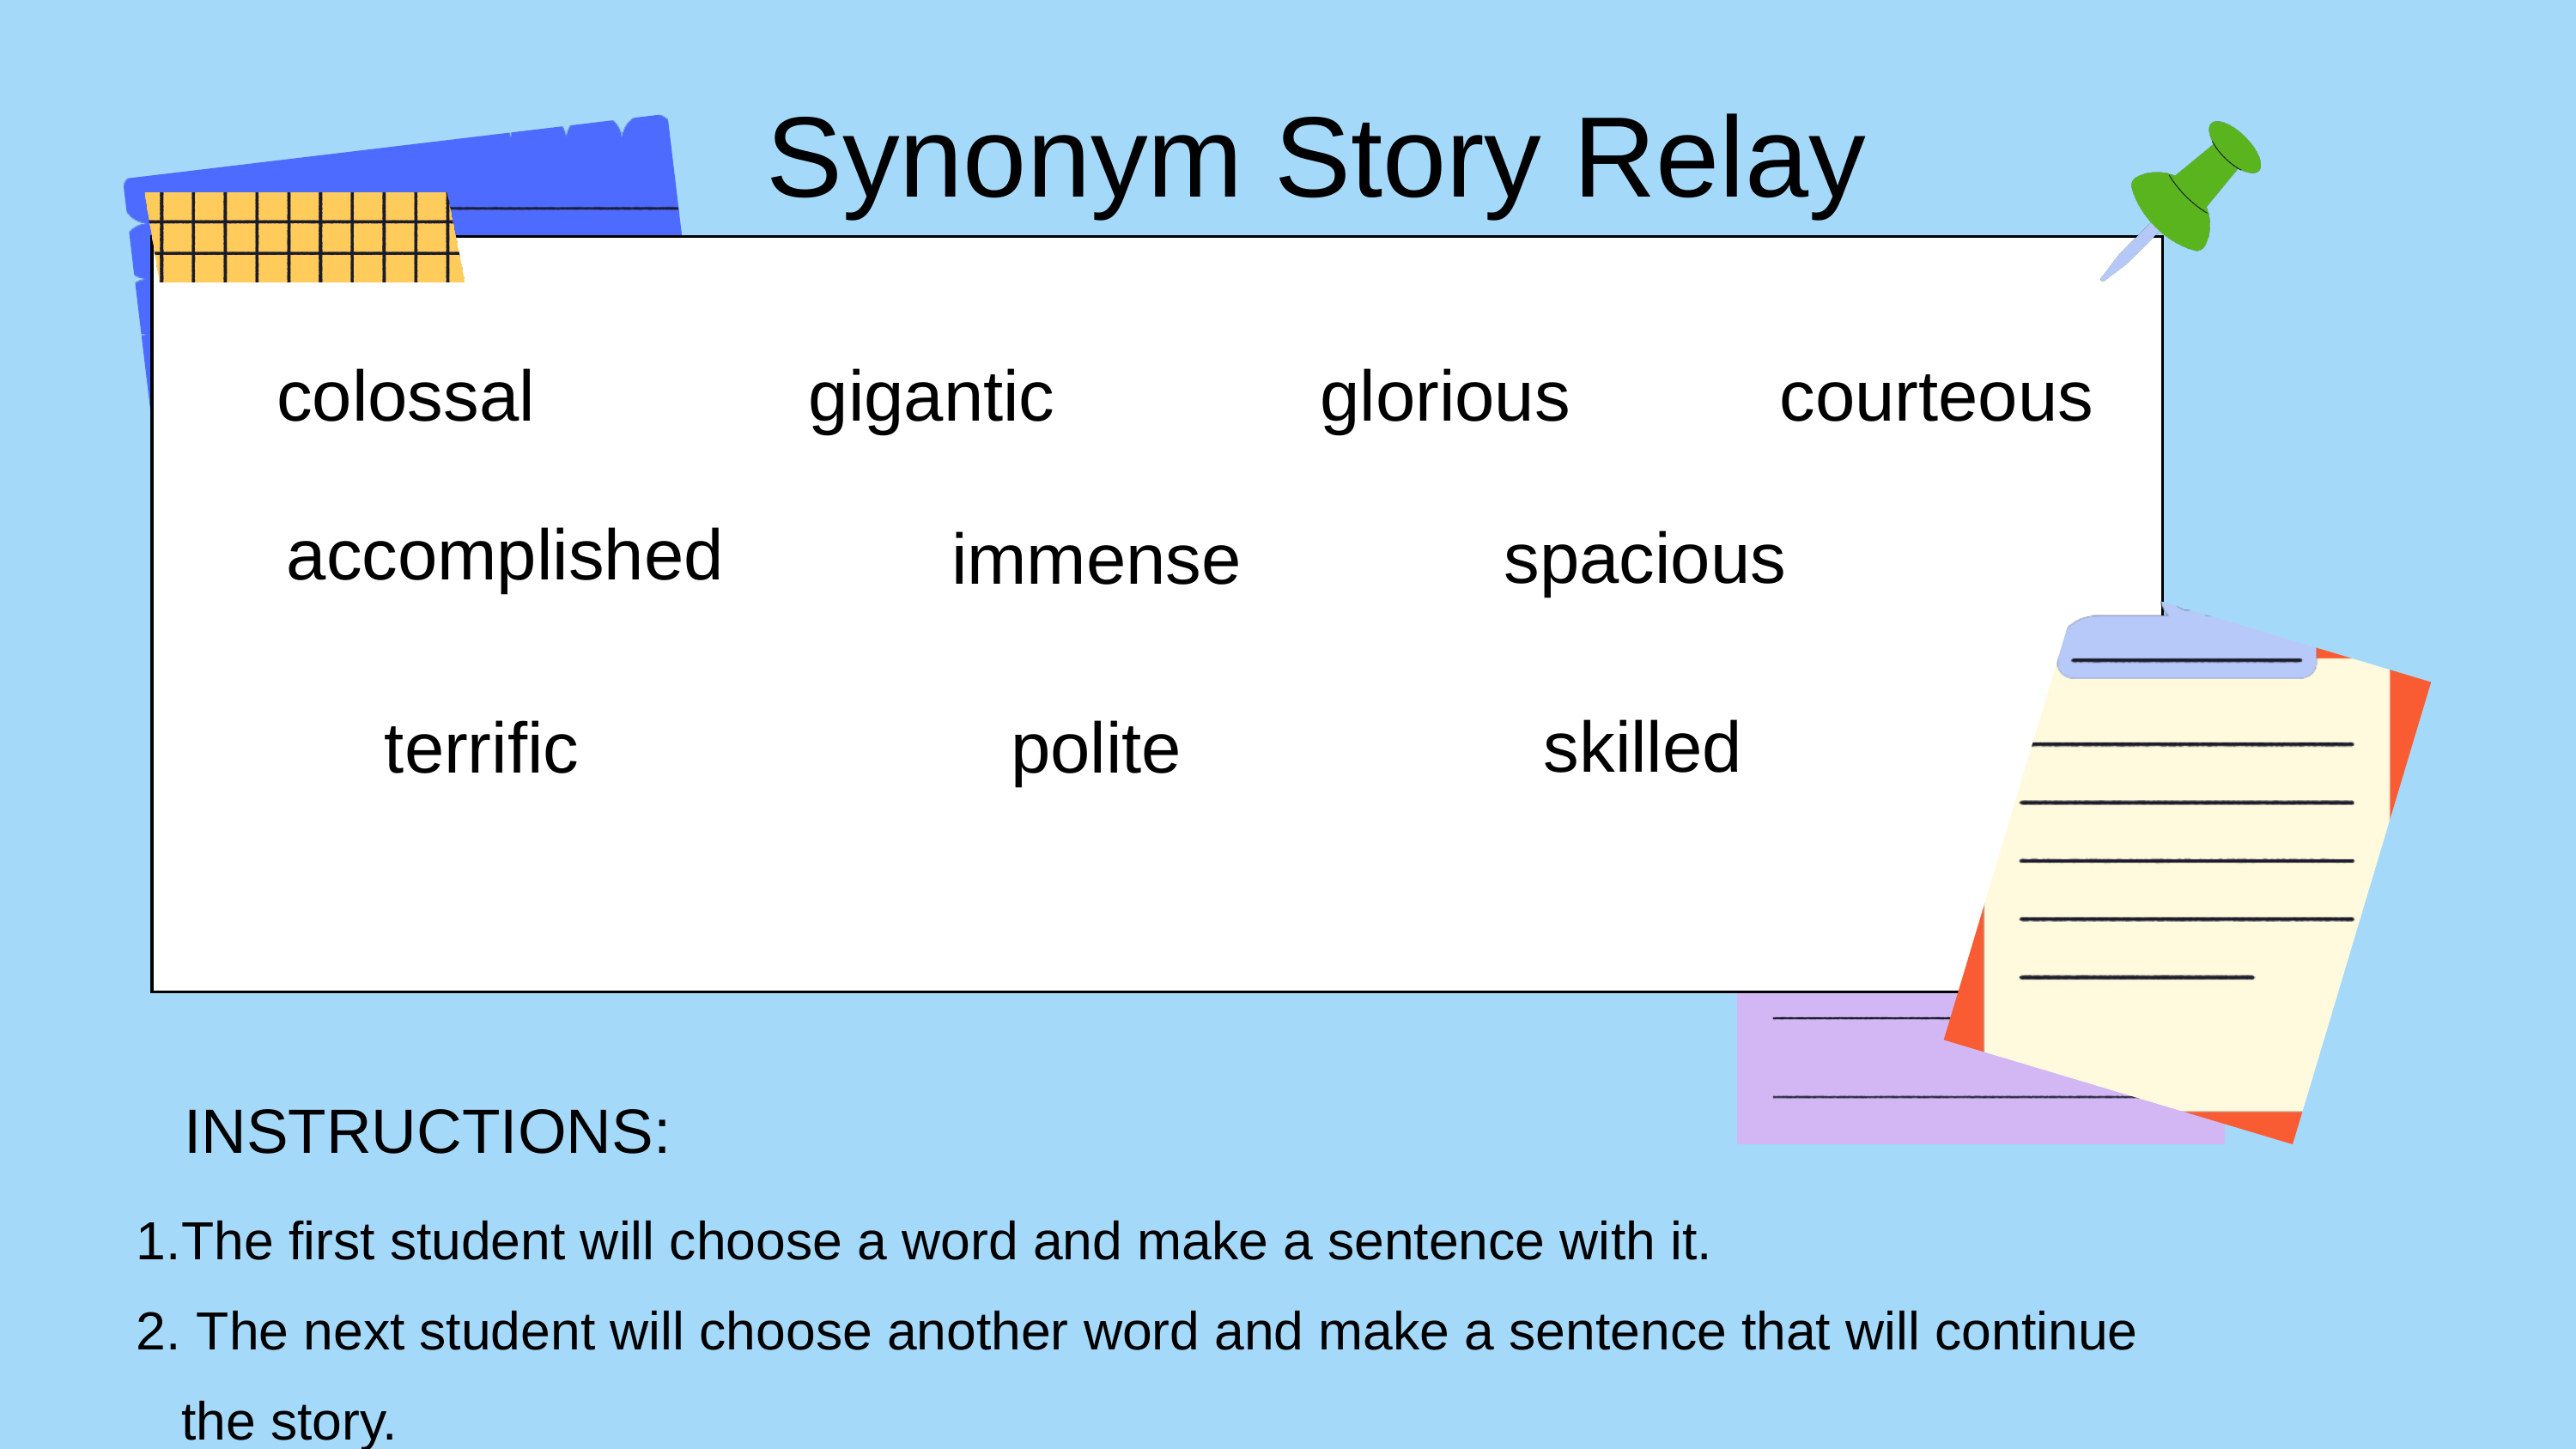

Synonym Story Relay

colossal
gigantic
glorious
courteous
spacious
immense
accomplished

skilled
terrific
polite
INSTRUCTIONS:
The first student will choose a word and make a sentence with it.
 The next student will choose another word and make a sentence that will continue the story.